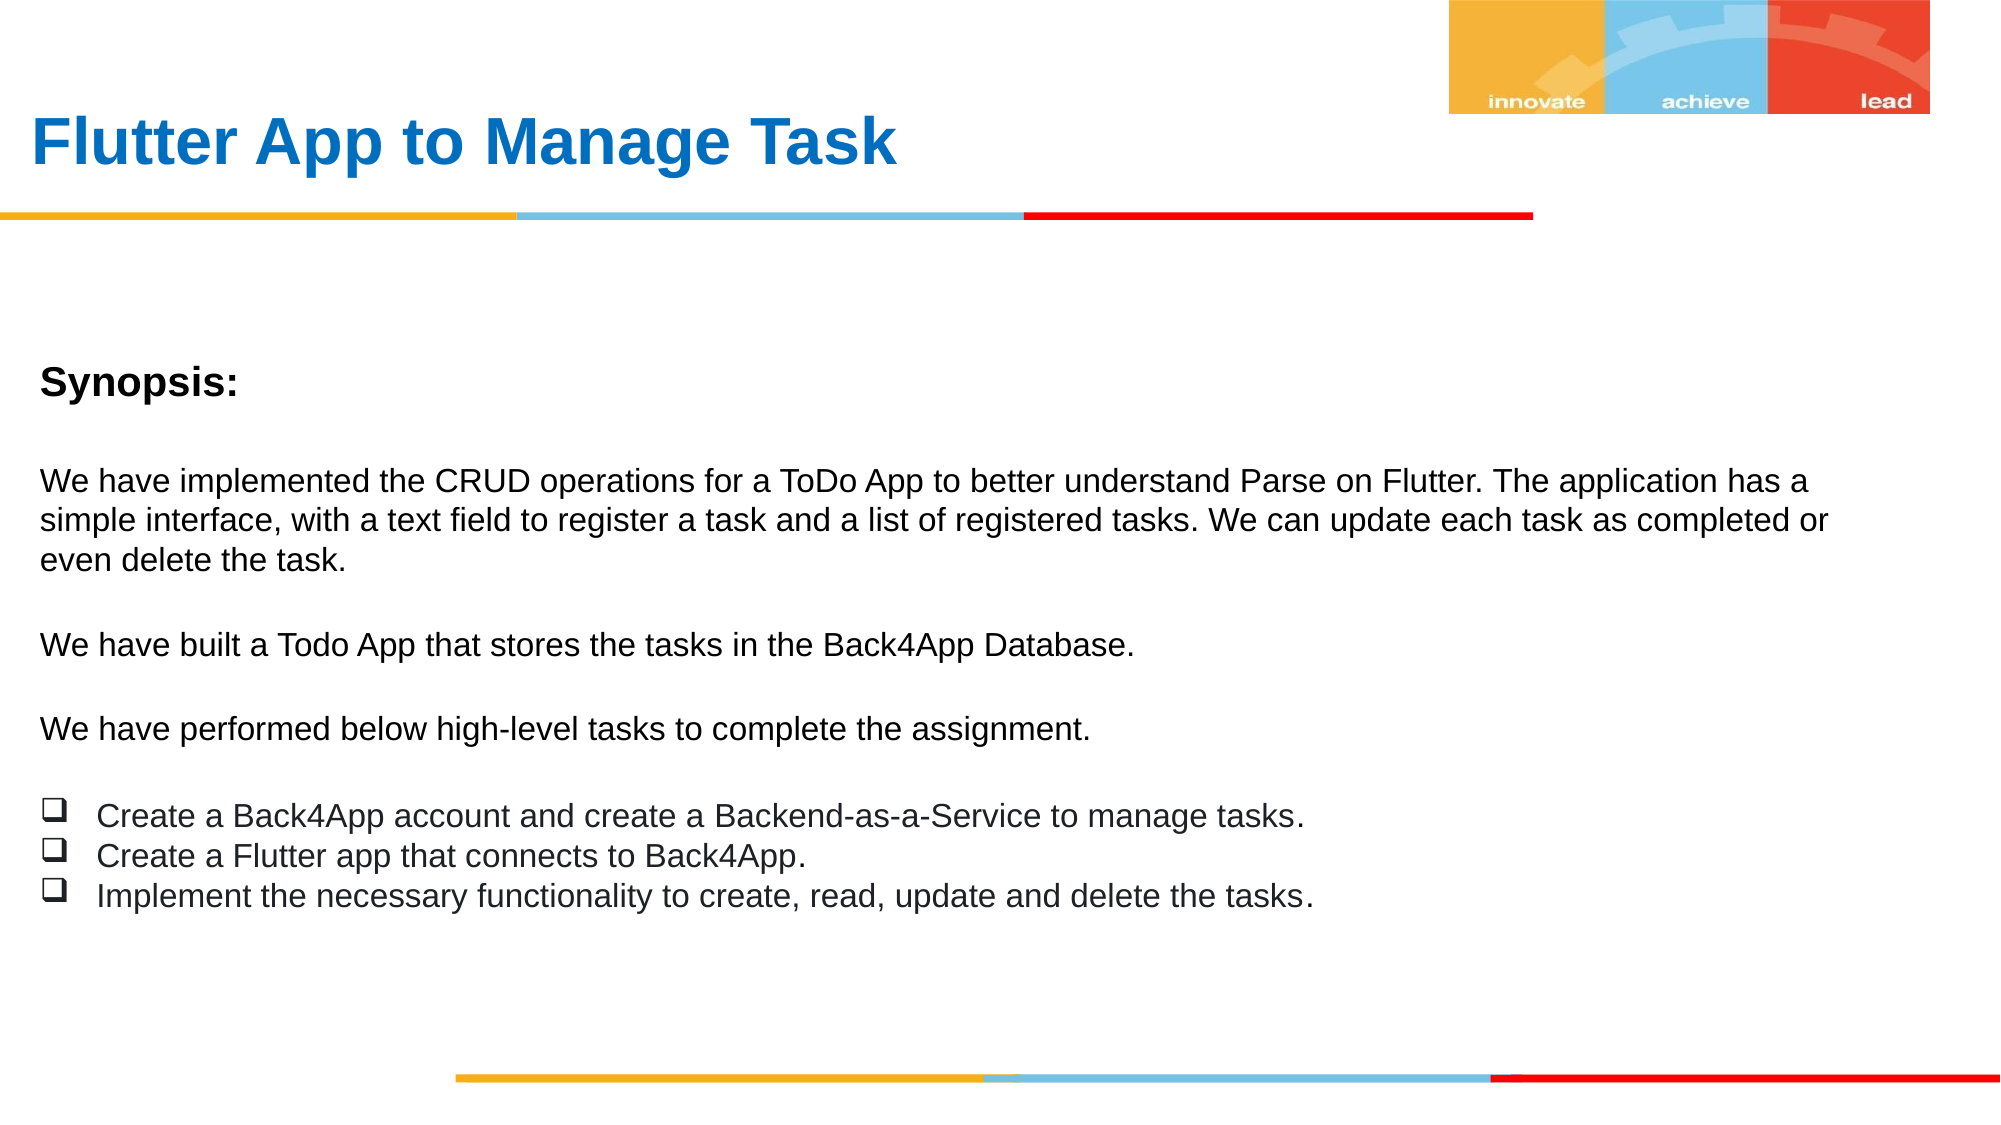

# Flutter App to Manage Task
Synopsis:

We have implemented the CRUD operations for a ToDo App to better understand Parse on Flutter. The application has a simple interface, with a text field to register a task and a list of registered tasks. We can update each task as completed or even delete the task.

We have built a Todo App that stores the tasks in the Back4App Database.

We have performed below high-level tasks to complete the assignment.

Create a Back4App account and create a Backend-as-a-Service to manage tasks.
Create a Flutter app that connects to Back4App.
Implement the necessary functionality to create, read, update and delete the tasks.